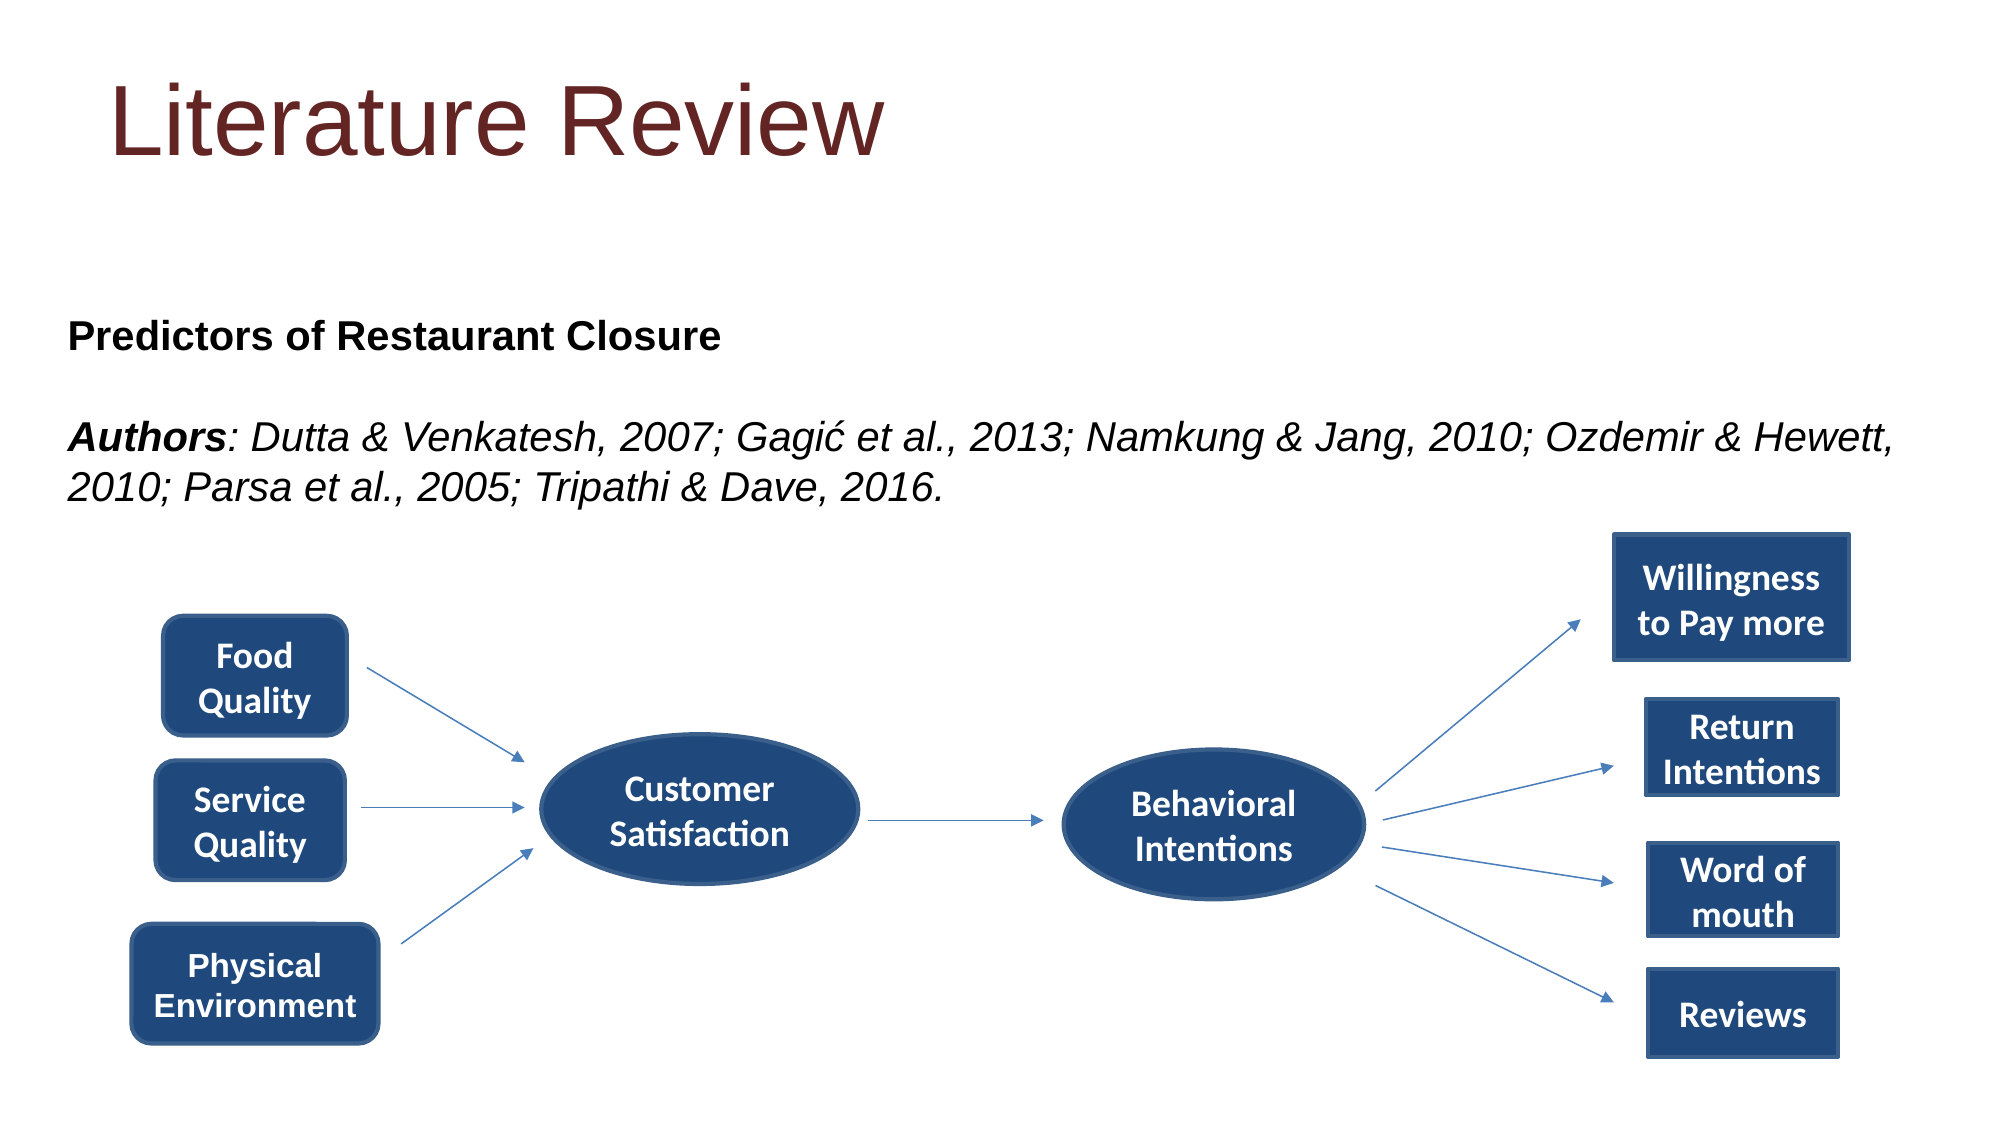

Literature Review

Predictors of Restaurant Closure

Authors: Dutta & Venkatesh, 2007; Gagić et al., 2013; Namkung & Jang, 2010; Ozdemir & Hewett, 2010; Parsa et al., 2005; Tripathi & Dave, 2016.

Willingness to Pay more
Food Quality
Return Intentions
Customer Satisfaction
Behavioral Intentions
Service Quality
Word of mouth
Physical Environment
Reviews